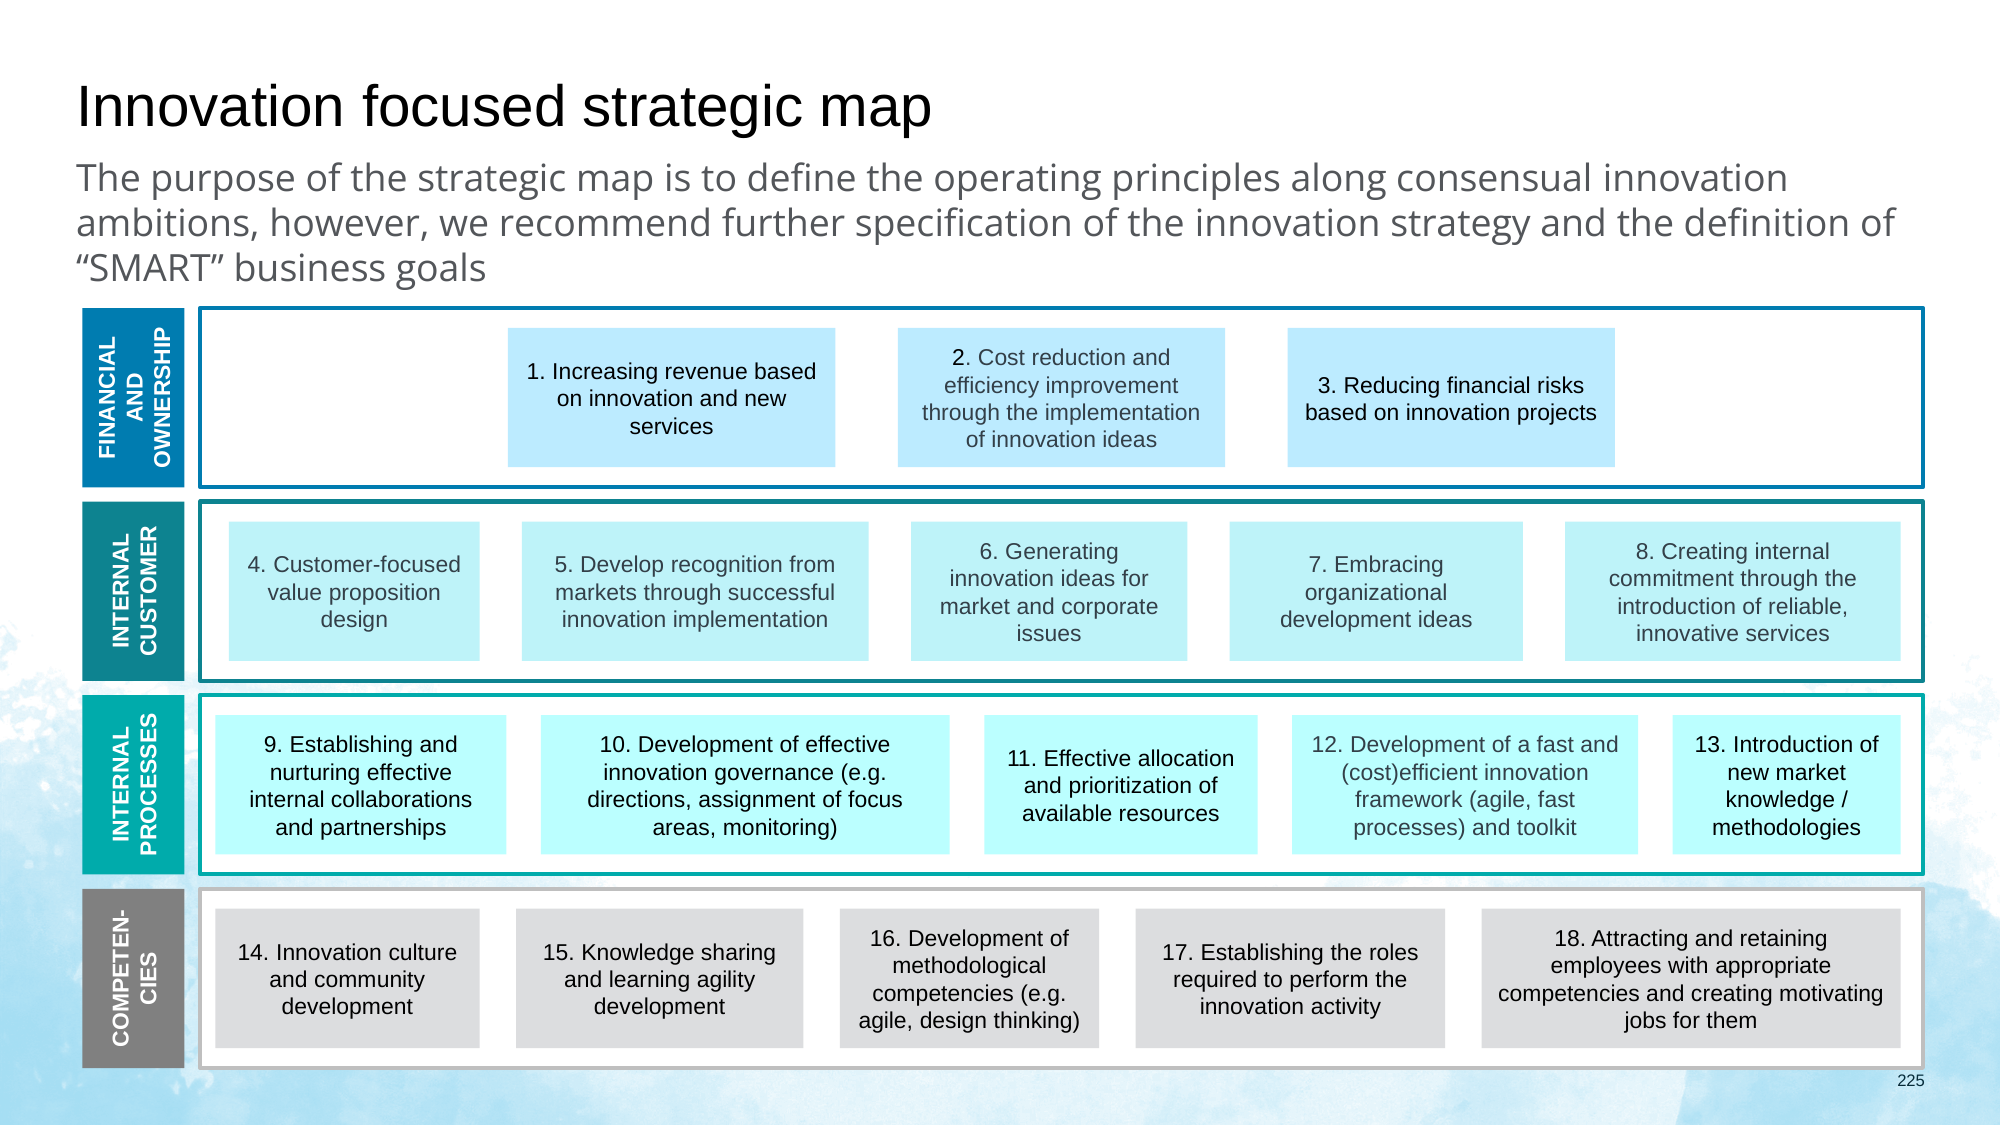

# Innovation focused strategic map
The purpose of the strategic map is to define the operating principles along consensual innovation ambitions, however, we recommend further specification of the innovation strategy and the definition of “SMART” business goals

1. Increasing revenue based on innovation and new services
2. Cost reduction and efficiency improvement through the implementation of innovation ideas
3. Reducing financial risks based on innovation projects
Financial and ownership

4. Customer-focused value proposition design
5. Develop recognition from markets through successful innovation implementation
6. Generating innovation ideas for market and corporate issues
7. Embracing organizational development ideas
8. Creating internal commitment through the introduction of reliable, innovative services
INTERNAL CUSTOMER

9. Establishing and nurturing effective internal collaborations and partnerships
10. Development of effective innovation governance (e.g. directions, assignment of focus areas, monitoring)
11. Effective allocation and prioritization of available resources
12. Development of a fast and (cost)efficient innovation framework (agile, fast processes) and toolkit
13. Introduction of new market knowledge / methodologies
Internal PROCESSES

14. Innovation culture and community development
15. Knowledge sharing and learning agility development
16. Development of methodological competencies (e.g. agile, design thinking)
17. Establishing the roles required to perform the innovation activity
18. Attracting and retaining employees with appropriate competencies and creating motivating jobs for them
COMPETEN-CIES